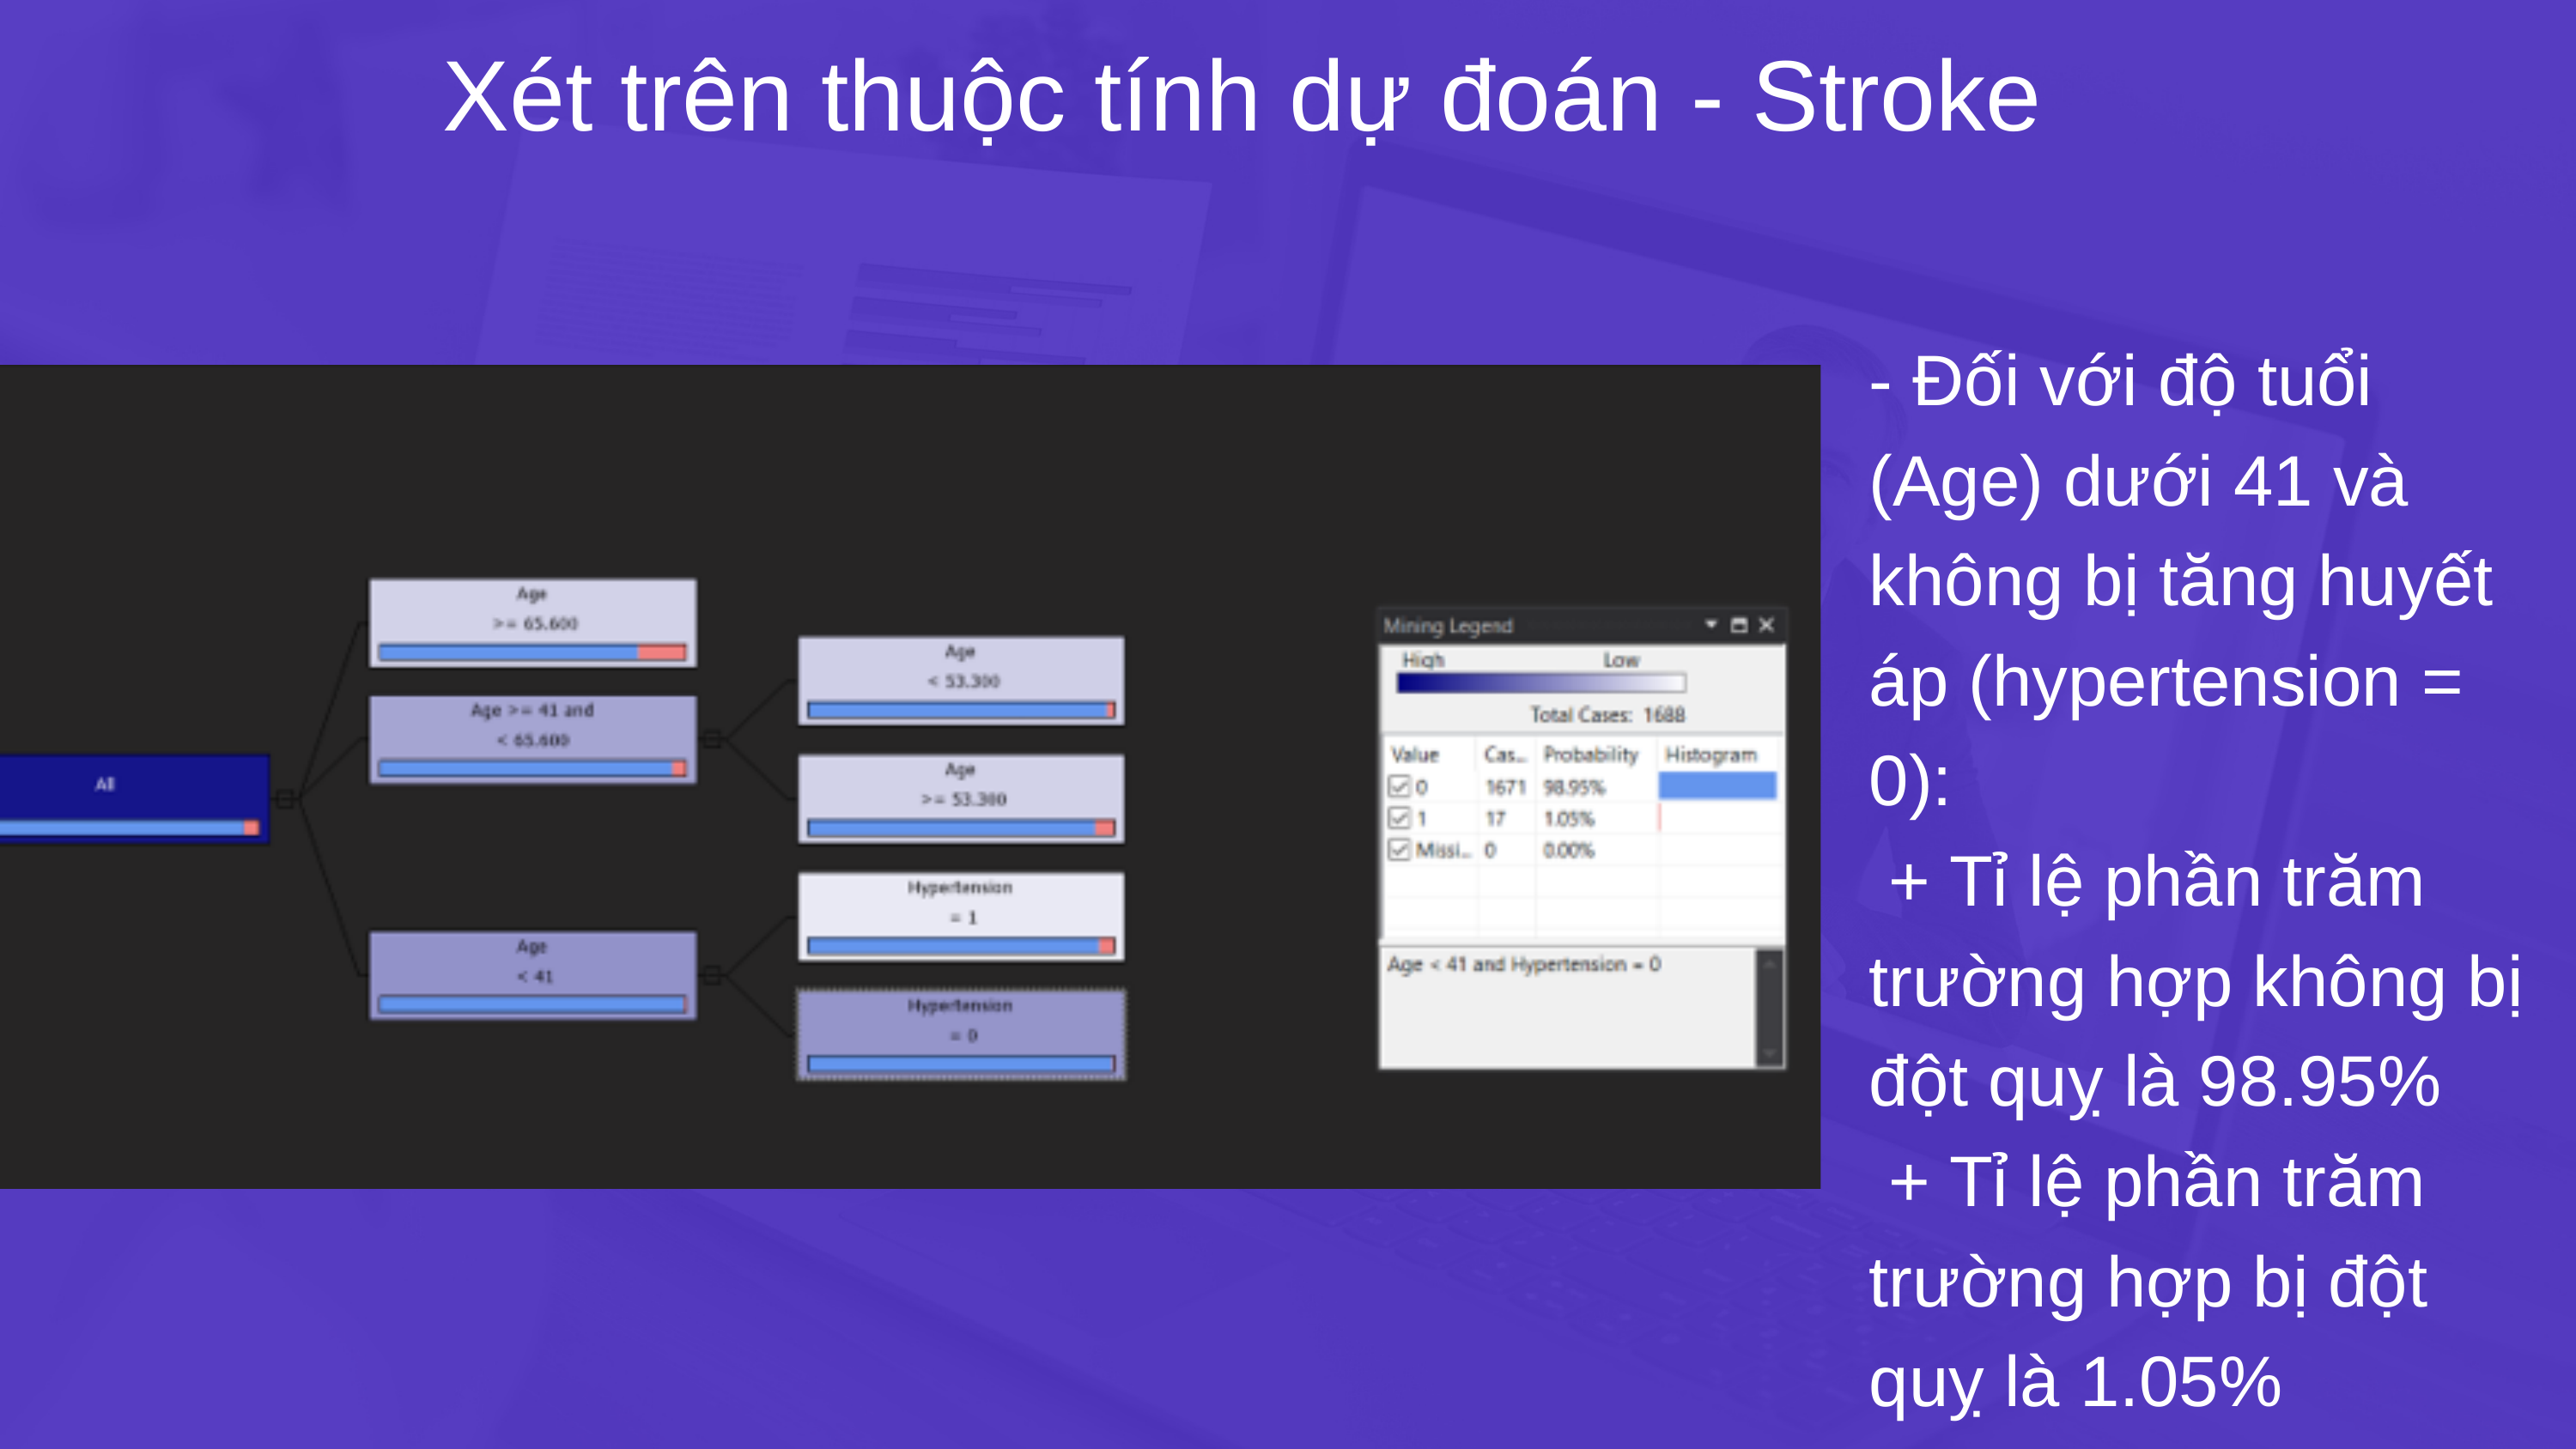

Xét trên thuộc tính dự đoán - Stroke
- Đối với độ tuổi (Age) dưới 41 và không bị tăng huyết áp (hypertension = 0):
 + Tỉ lệ phần trăm trường hợp không bị đột quỵ là 98.95%
 + Tỉ lệ phần trăm trường hợp bị đột quỵ là 1.05%